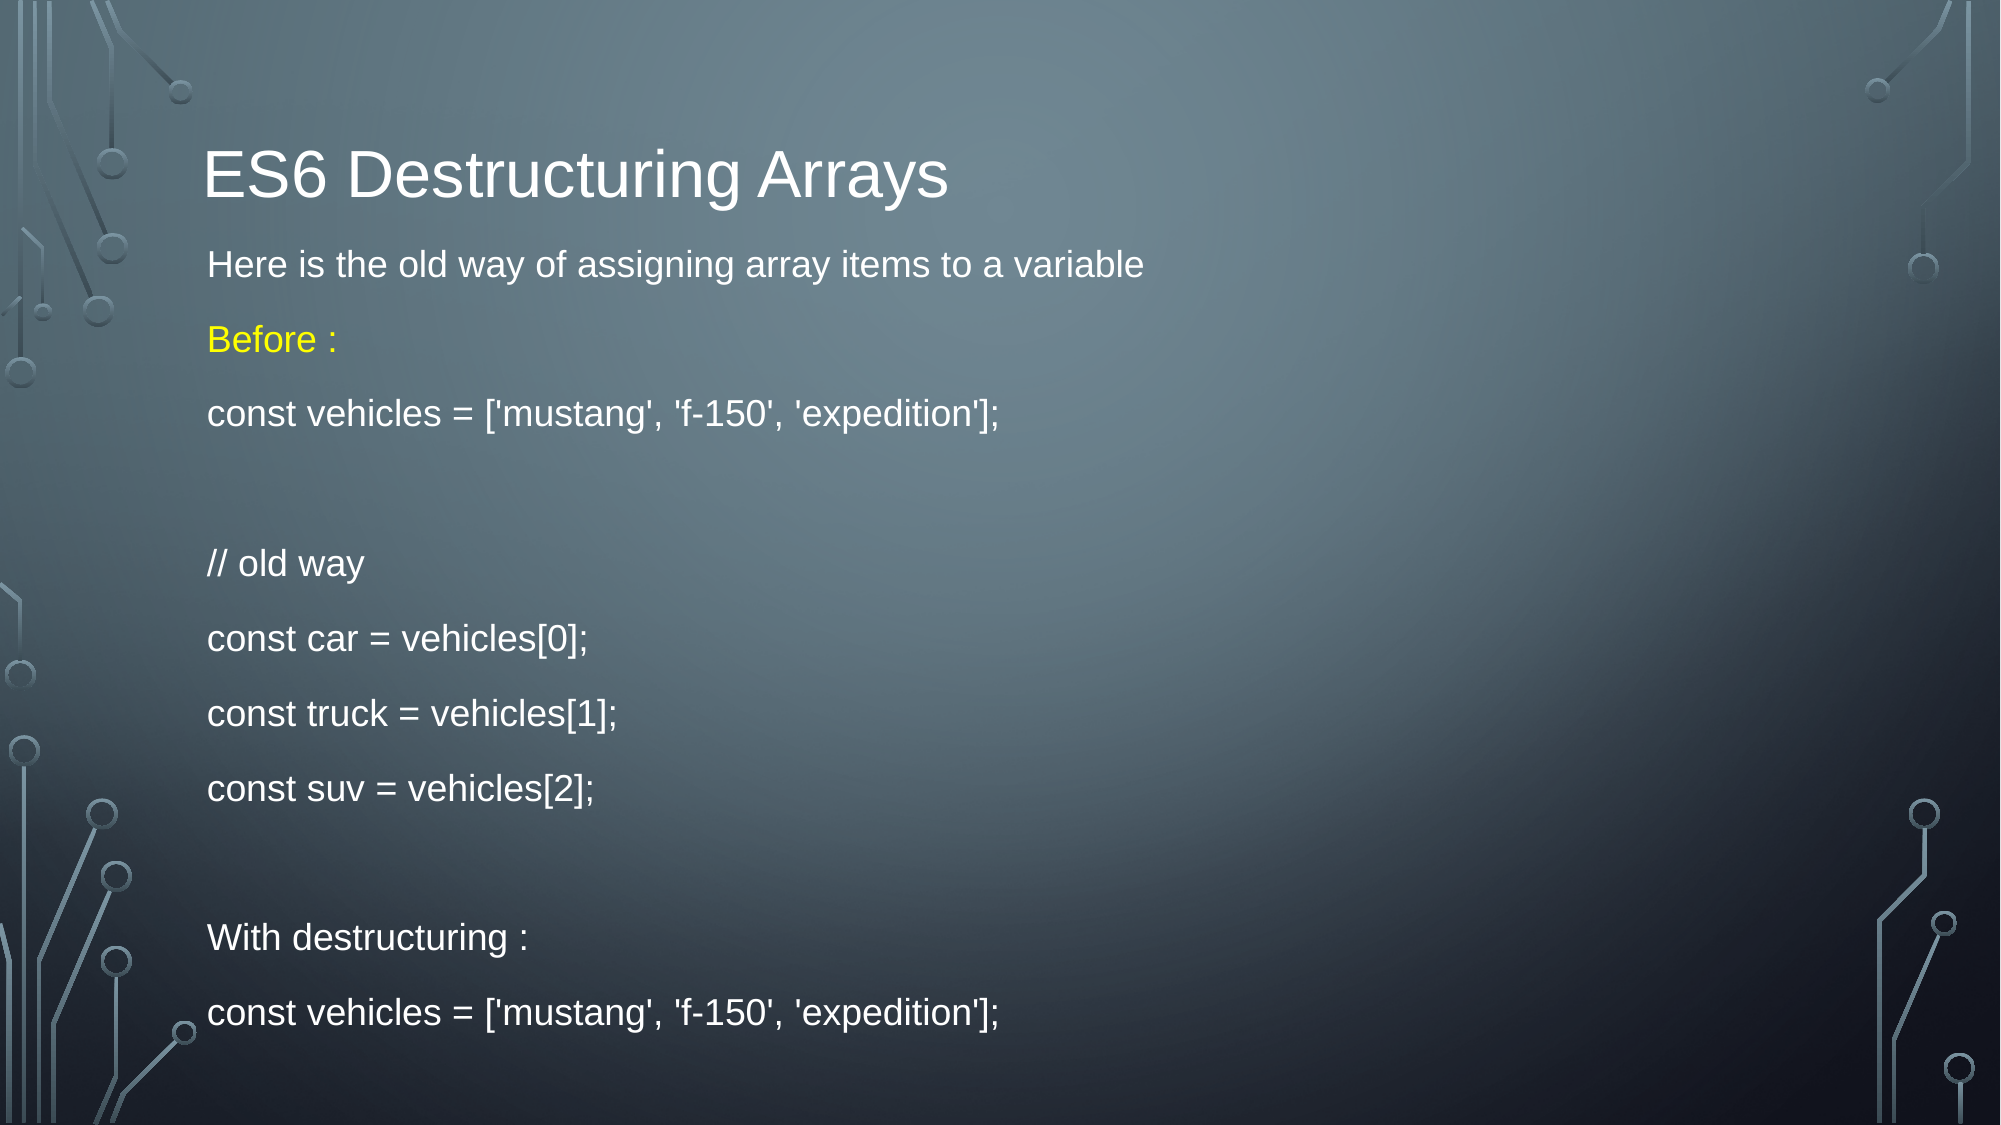

# ES6 Destructuring Arrays
Here is the old way of assigning array items to a variable
Before :
const vehicles = ['mustang', 'f-150', 'expedition'];

// old way
const car = vehicles[0];
const truck = vehicles[1];
const suv = vehicles[2];

With destructuring :
const vehicles = ['mustang', 'f-150', 'expedition'];

const [car, truck, suv] = vehicles;